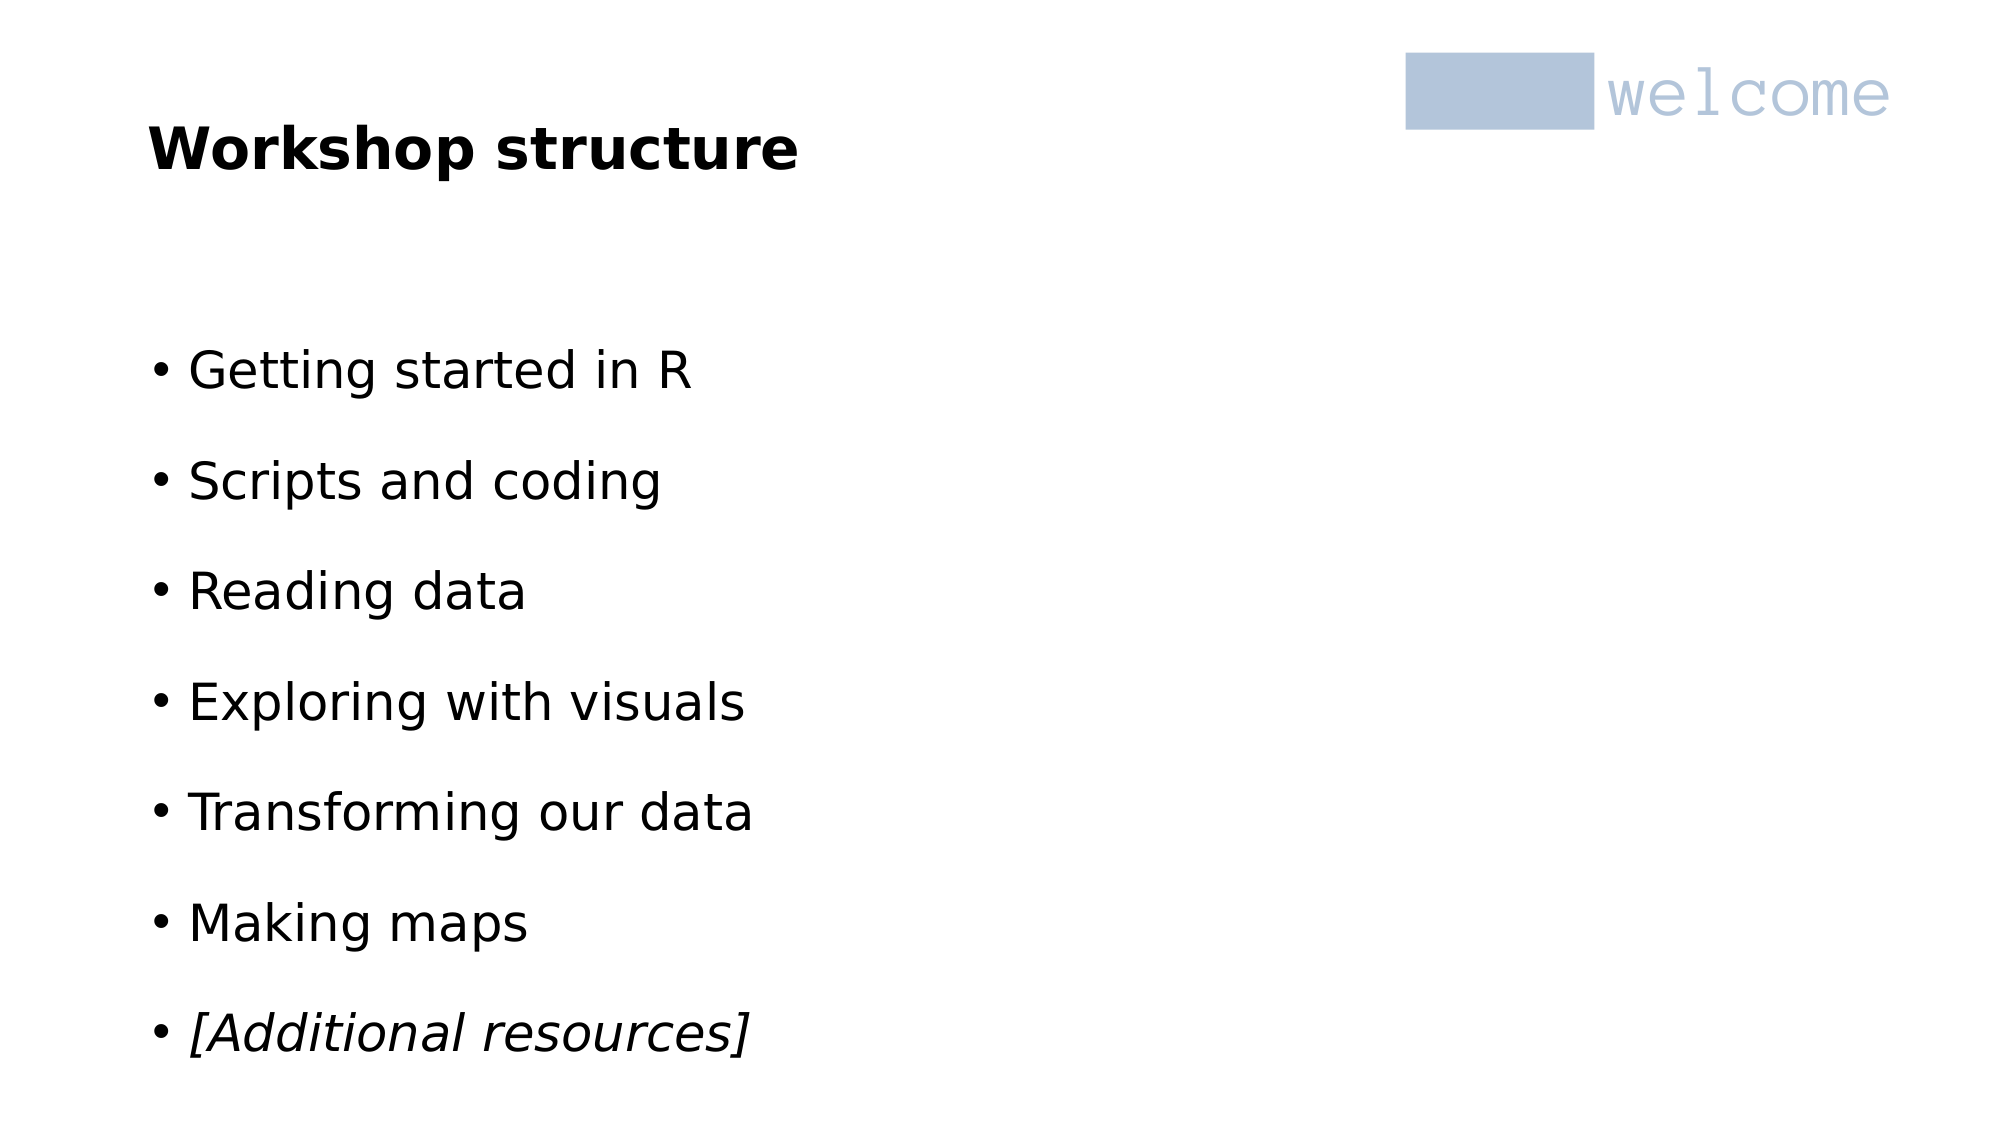

welcome

# Workshop structure
Getting started in R
Scripts and coding
Reading data
Exploring with visuals
Transforming our data
Making maps
[Additional resources]